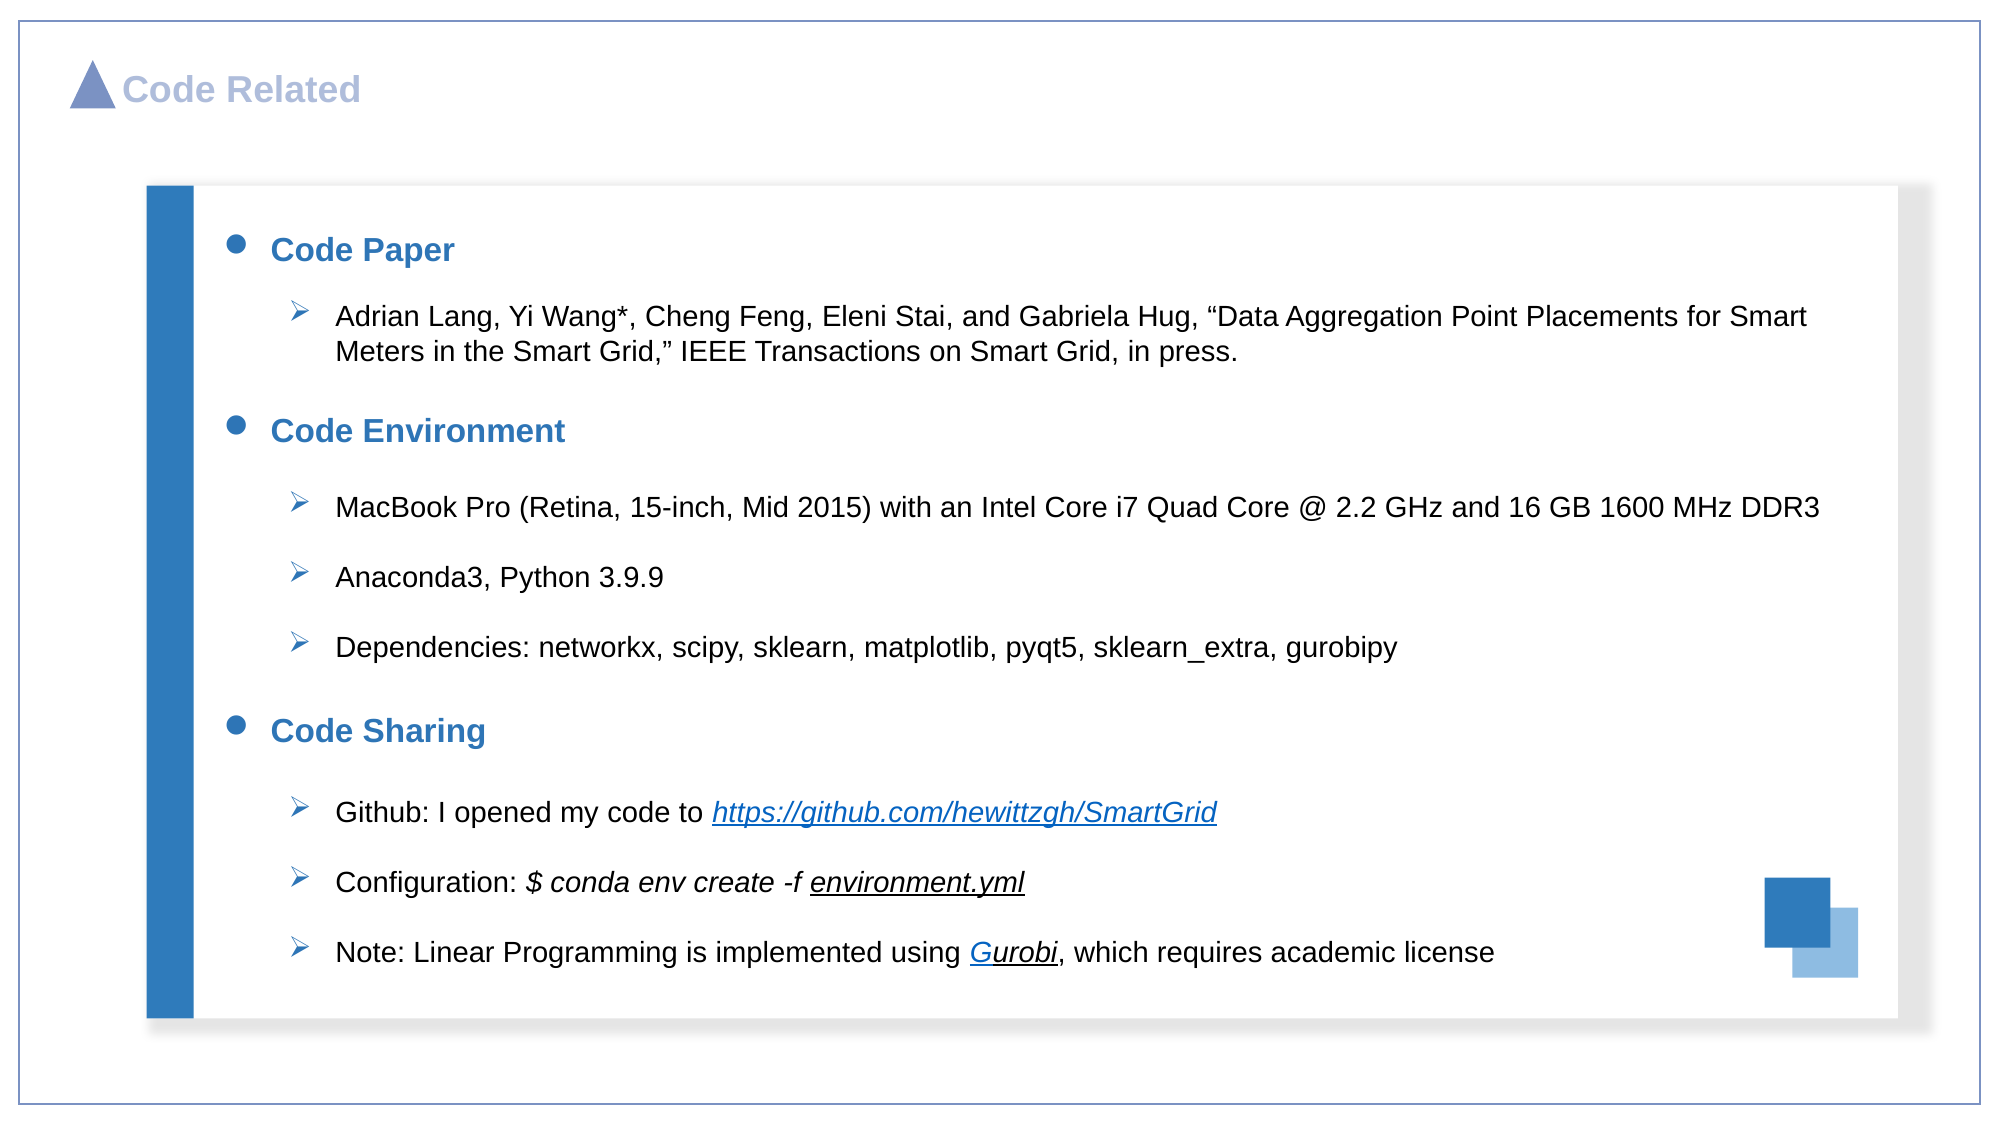

Code Related

Code Paper
Adrian Lang, Yi Wang*, Cheng Feng, Eleni Stai, and Gabriela Hug, “Data Aggregation Point Placements for Smart Meters in the Smart Grid,” IEEE Transactions on Smart Grid, in press.
Code Environment
MacBook Pro (Retina, 15-inch, Mid 2015) with an Intel Core i7 Quad Core @ 2.2 GHz and 16 GB 1600 MHz DDR3

Anaconda3, Python 3.9.9

Dependencies: networkx, scipy, sklearn, matplotlib, pyqt5, sklearn_extra, gurobipy
Code Sharing
Github: I opened my code to https://github.com/hewittzgh/SmartGrid

Configuration: $ conda env create -f environment.yml

Note: Linear Programming is implemented using Gurobi, which requires academic license